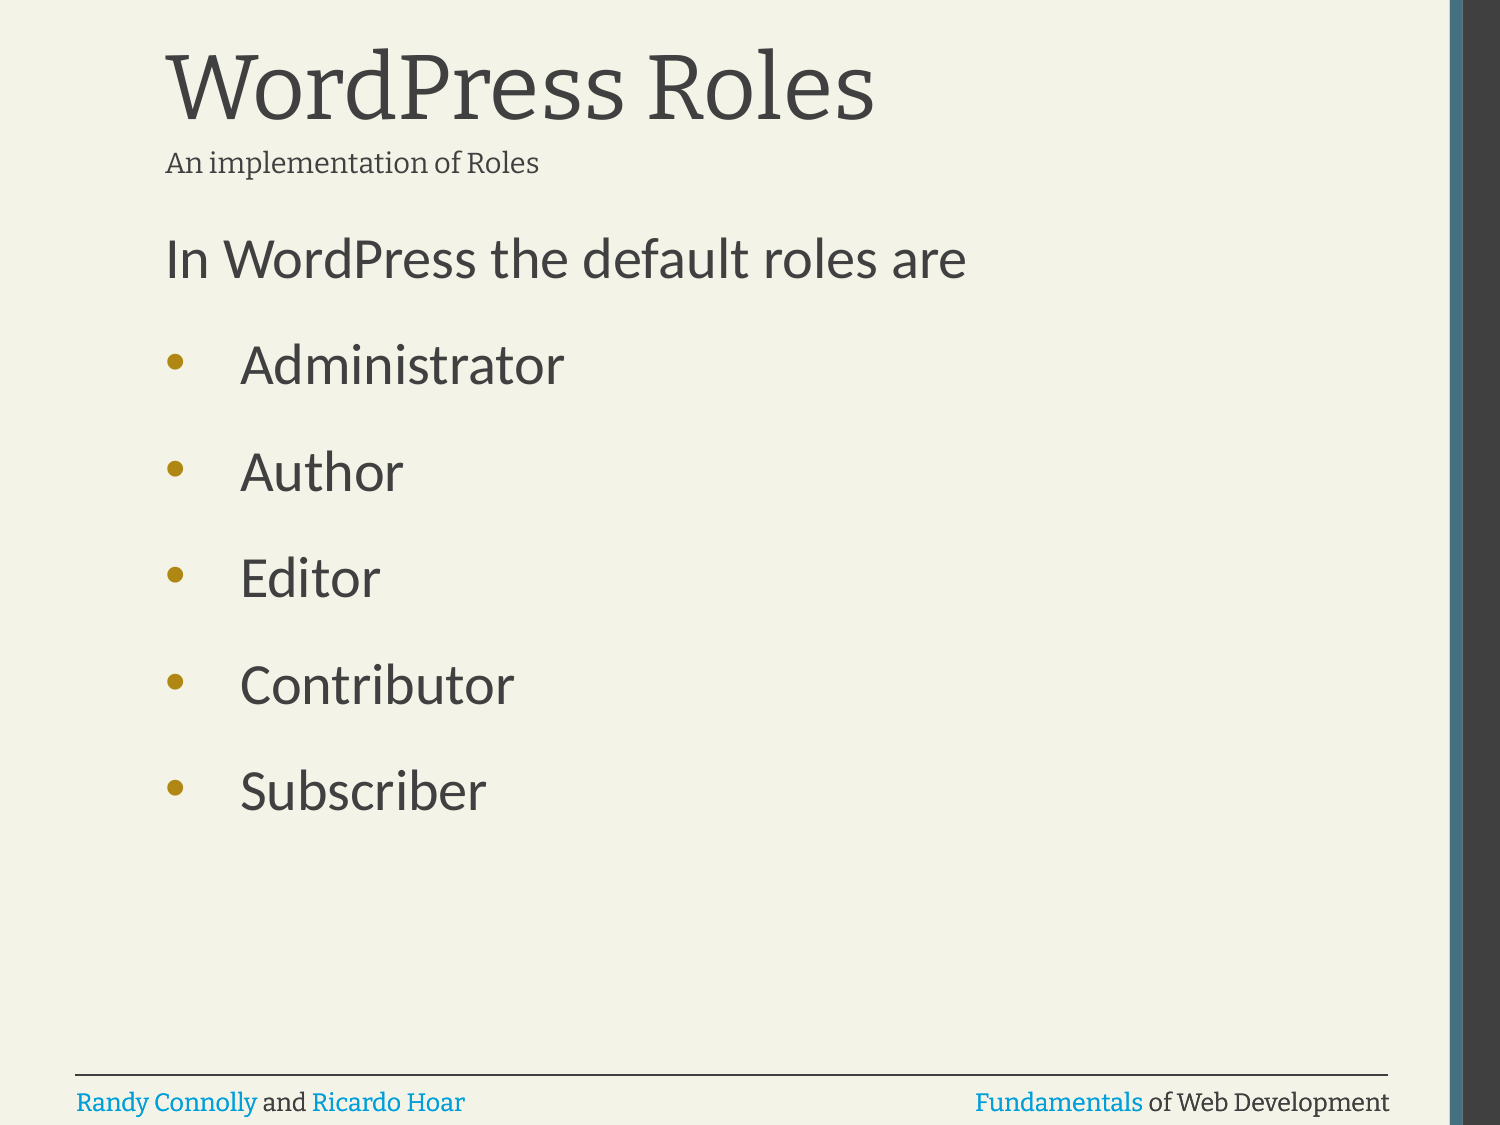

# WordPress Roles
An implementation of Roles
In WordPress the default roles are
Administrator
Author
Editor
Contributor
Subscriber